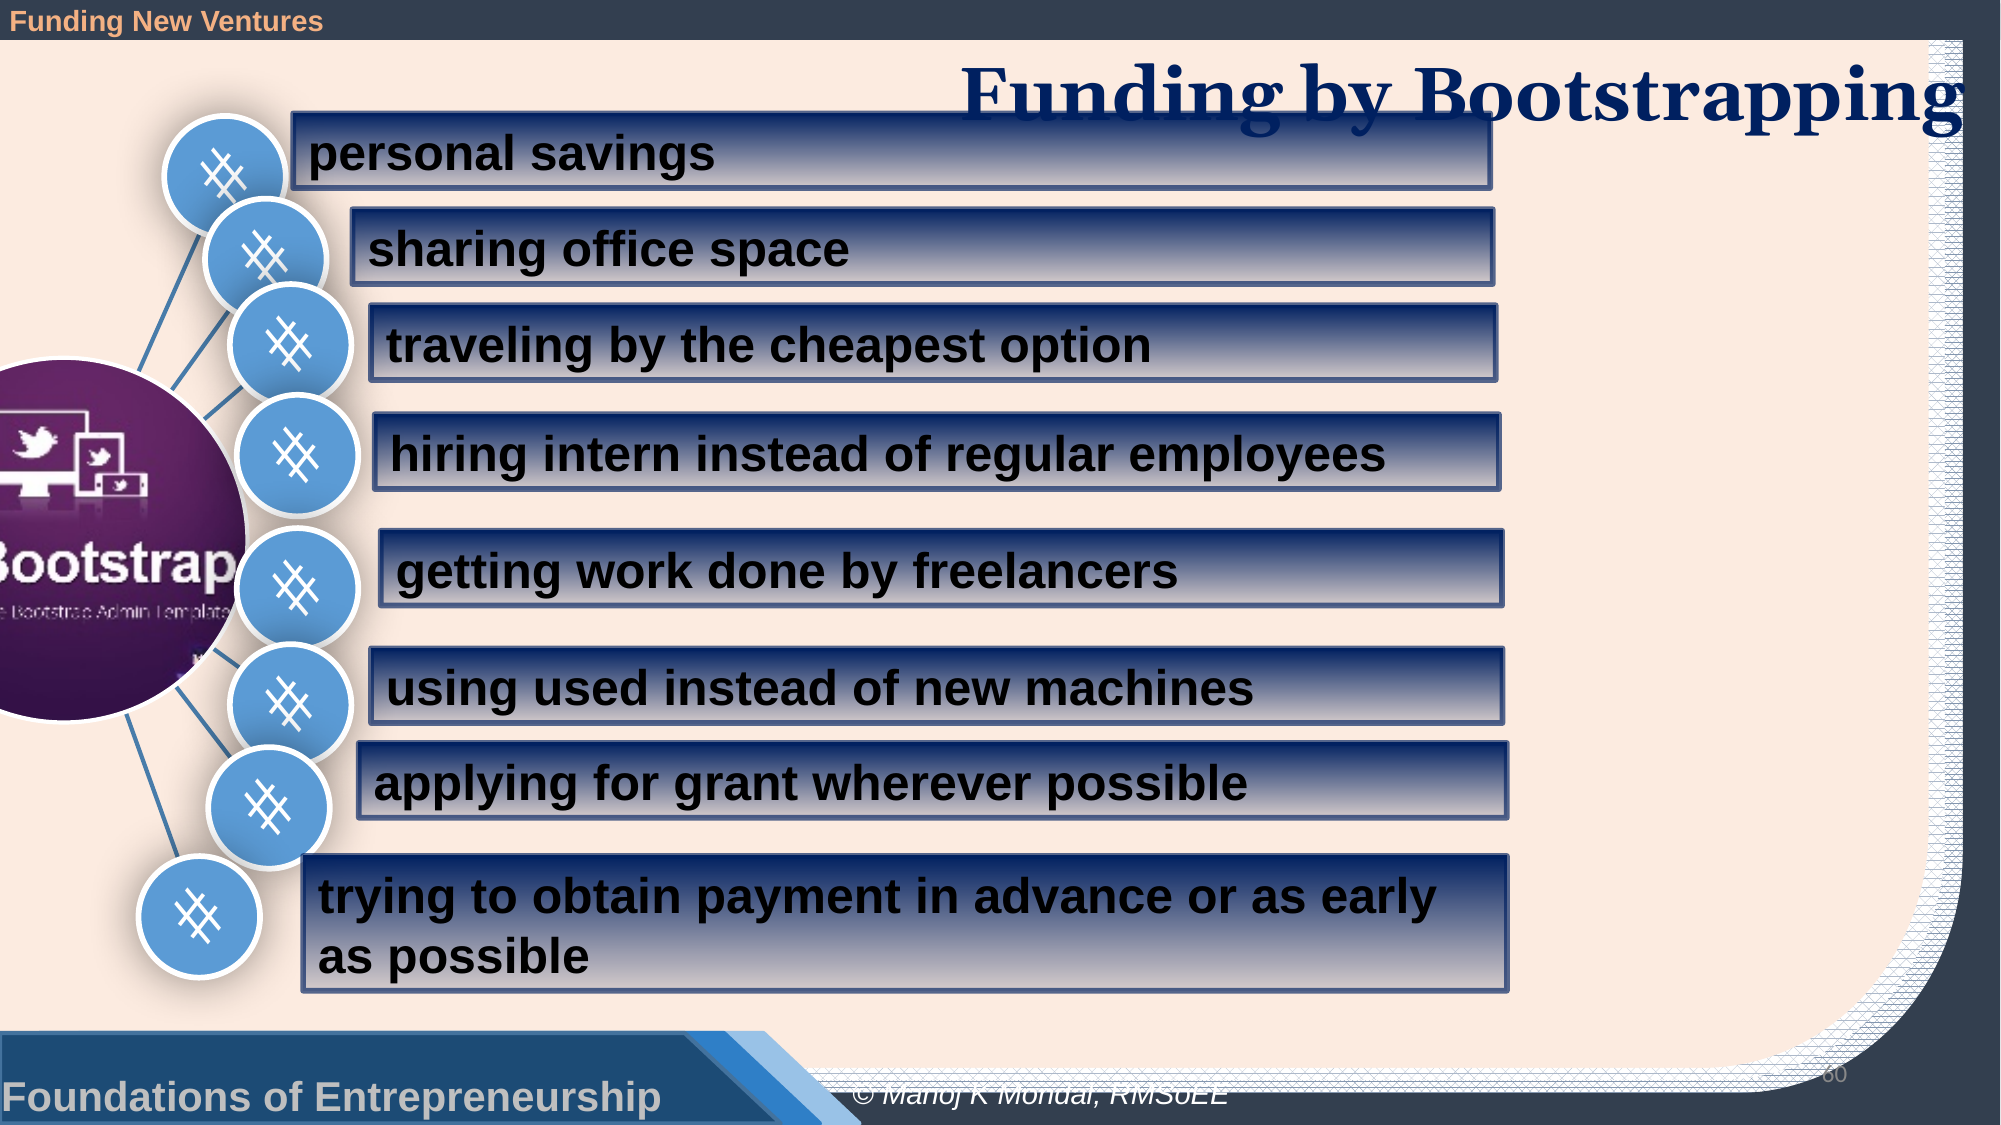

Funding by Bootstrapping
#
#
#
#
#
#
#
#

personal savings
sharing office space
traveling by the cheapest option
hiring intern instead of regular employees
getting work done by freelancers
using used instead of new machines
applying for grant wherever possible
trying to obtain payment in advance or as early as possible
60